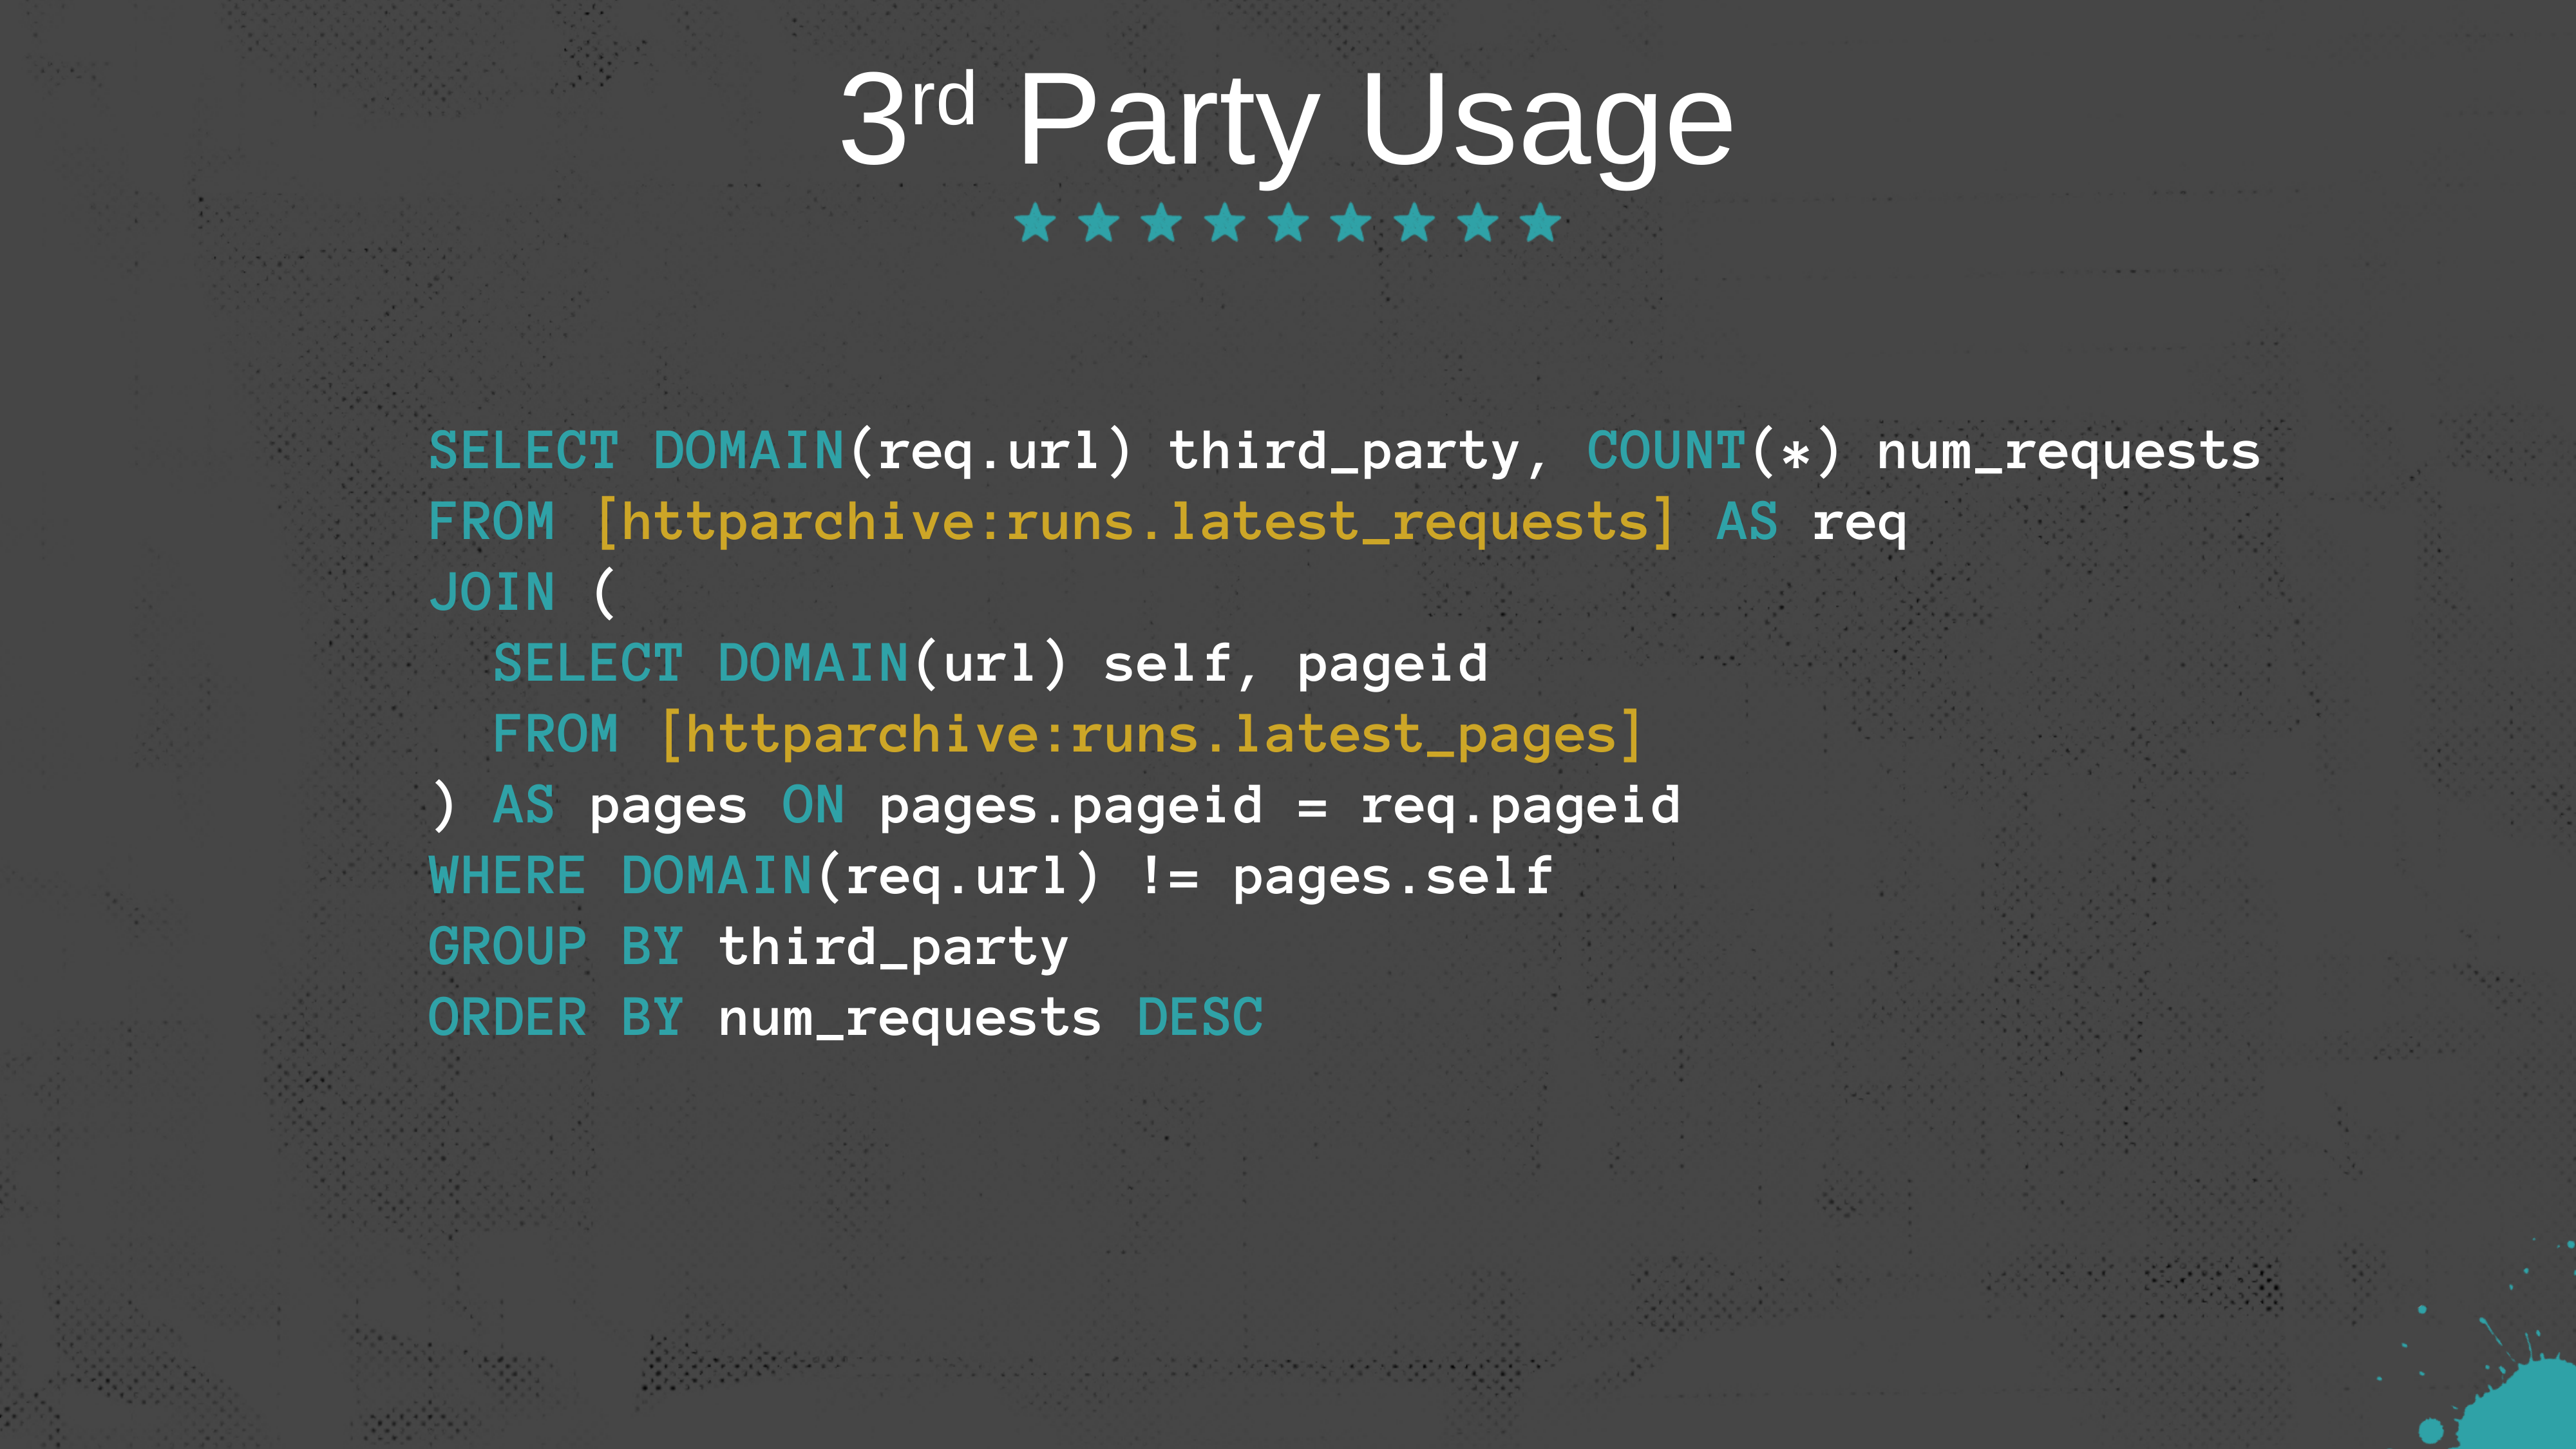

# 3rd Party Usage
SELECT DOMAIN(req.url) third_party, COUNT(*) num_requests
FROM [httparchive:runs.latest_requests] AS req
JOIN (
  SELECT DOMAIN(url) self, pageid
  FROM [httparchive:runs.latest_pages]
) AS pages ON pages.pageid = req.pageid
WHERE DOMAIN(req.url) != pages.self
GROUP BY third_party
ORDER BY num_requests DESC